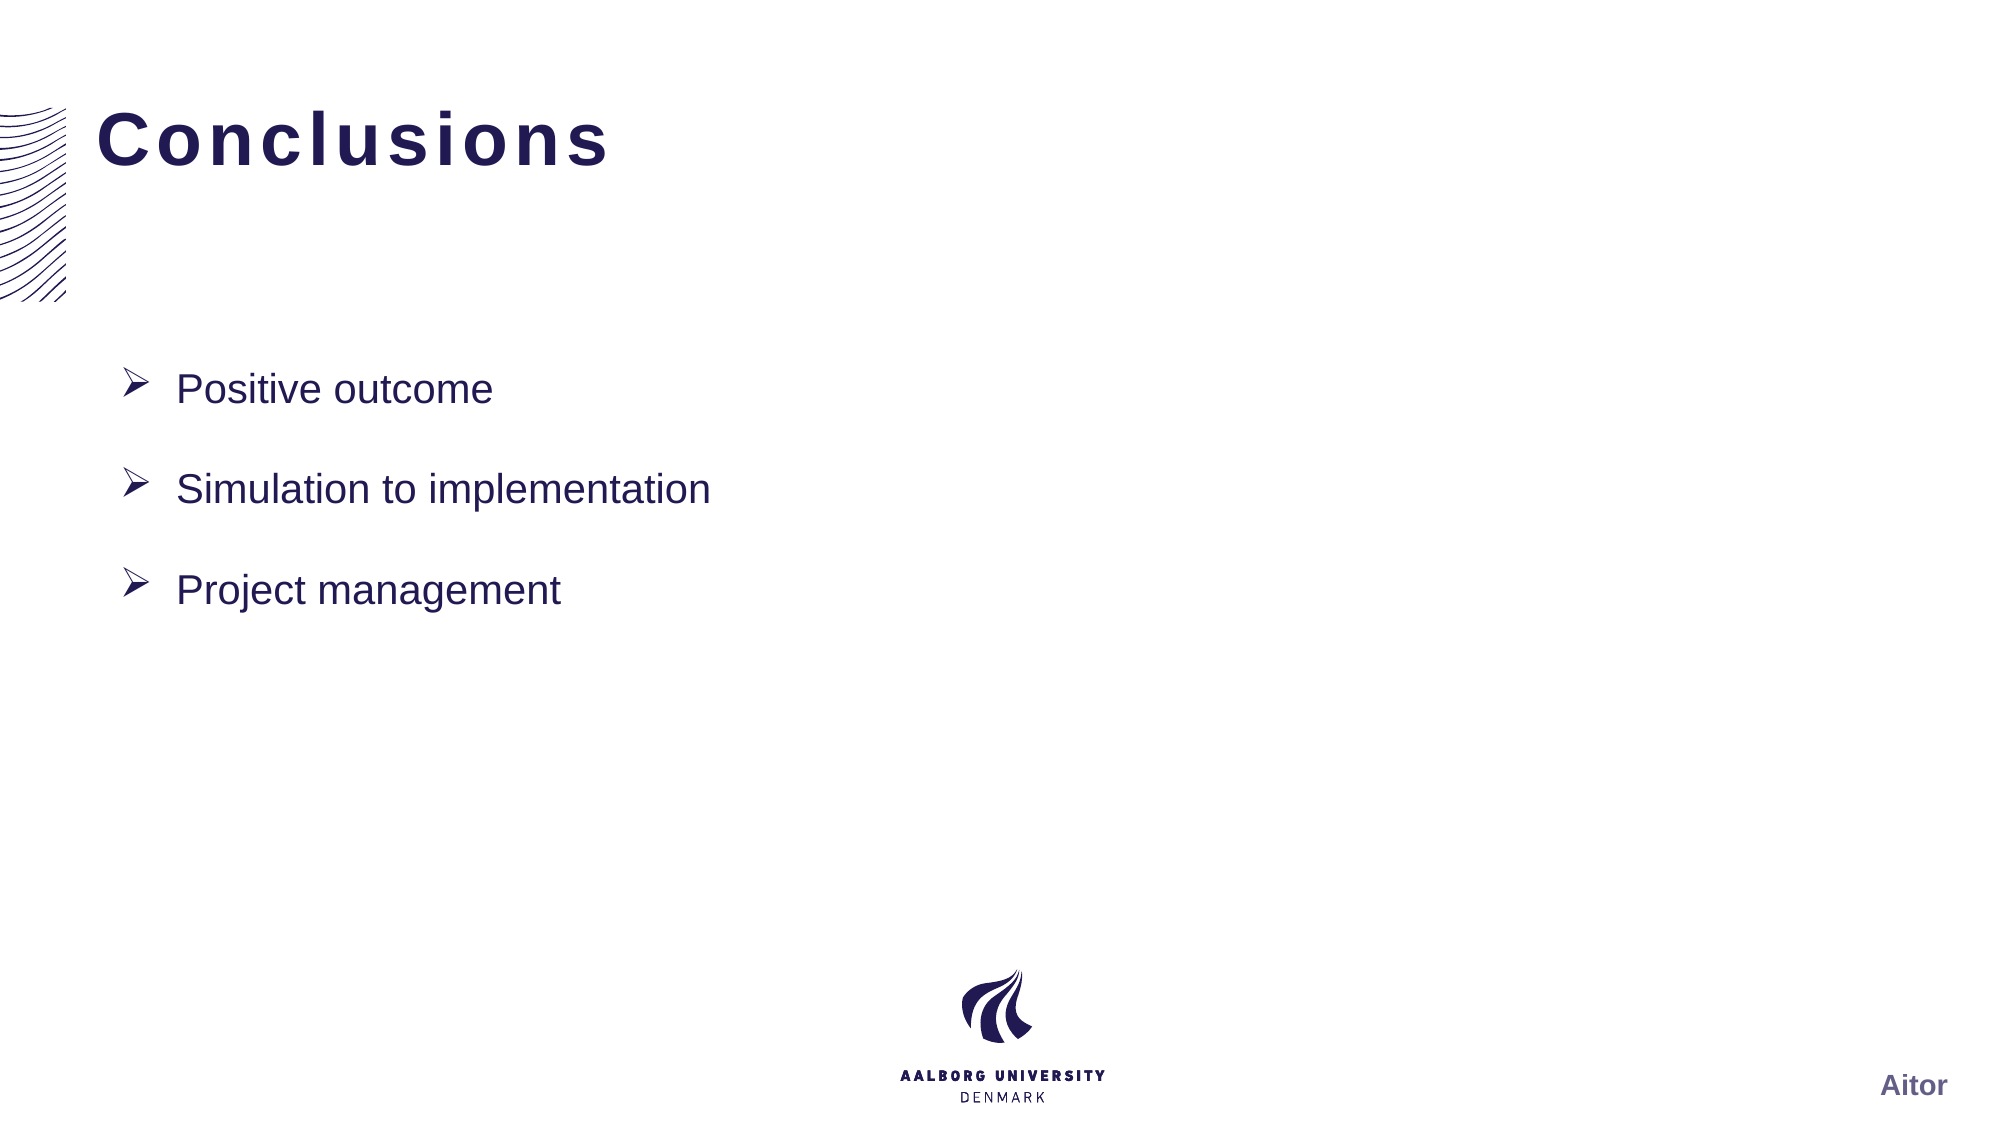

# Conclusions
Positive outcome

Simulation to implementation

Project management
Aitor